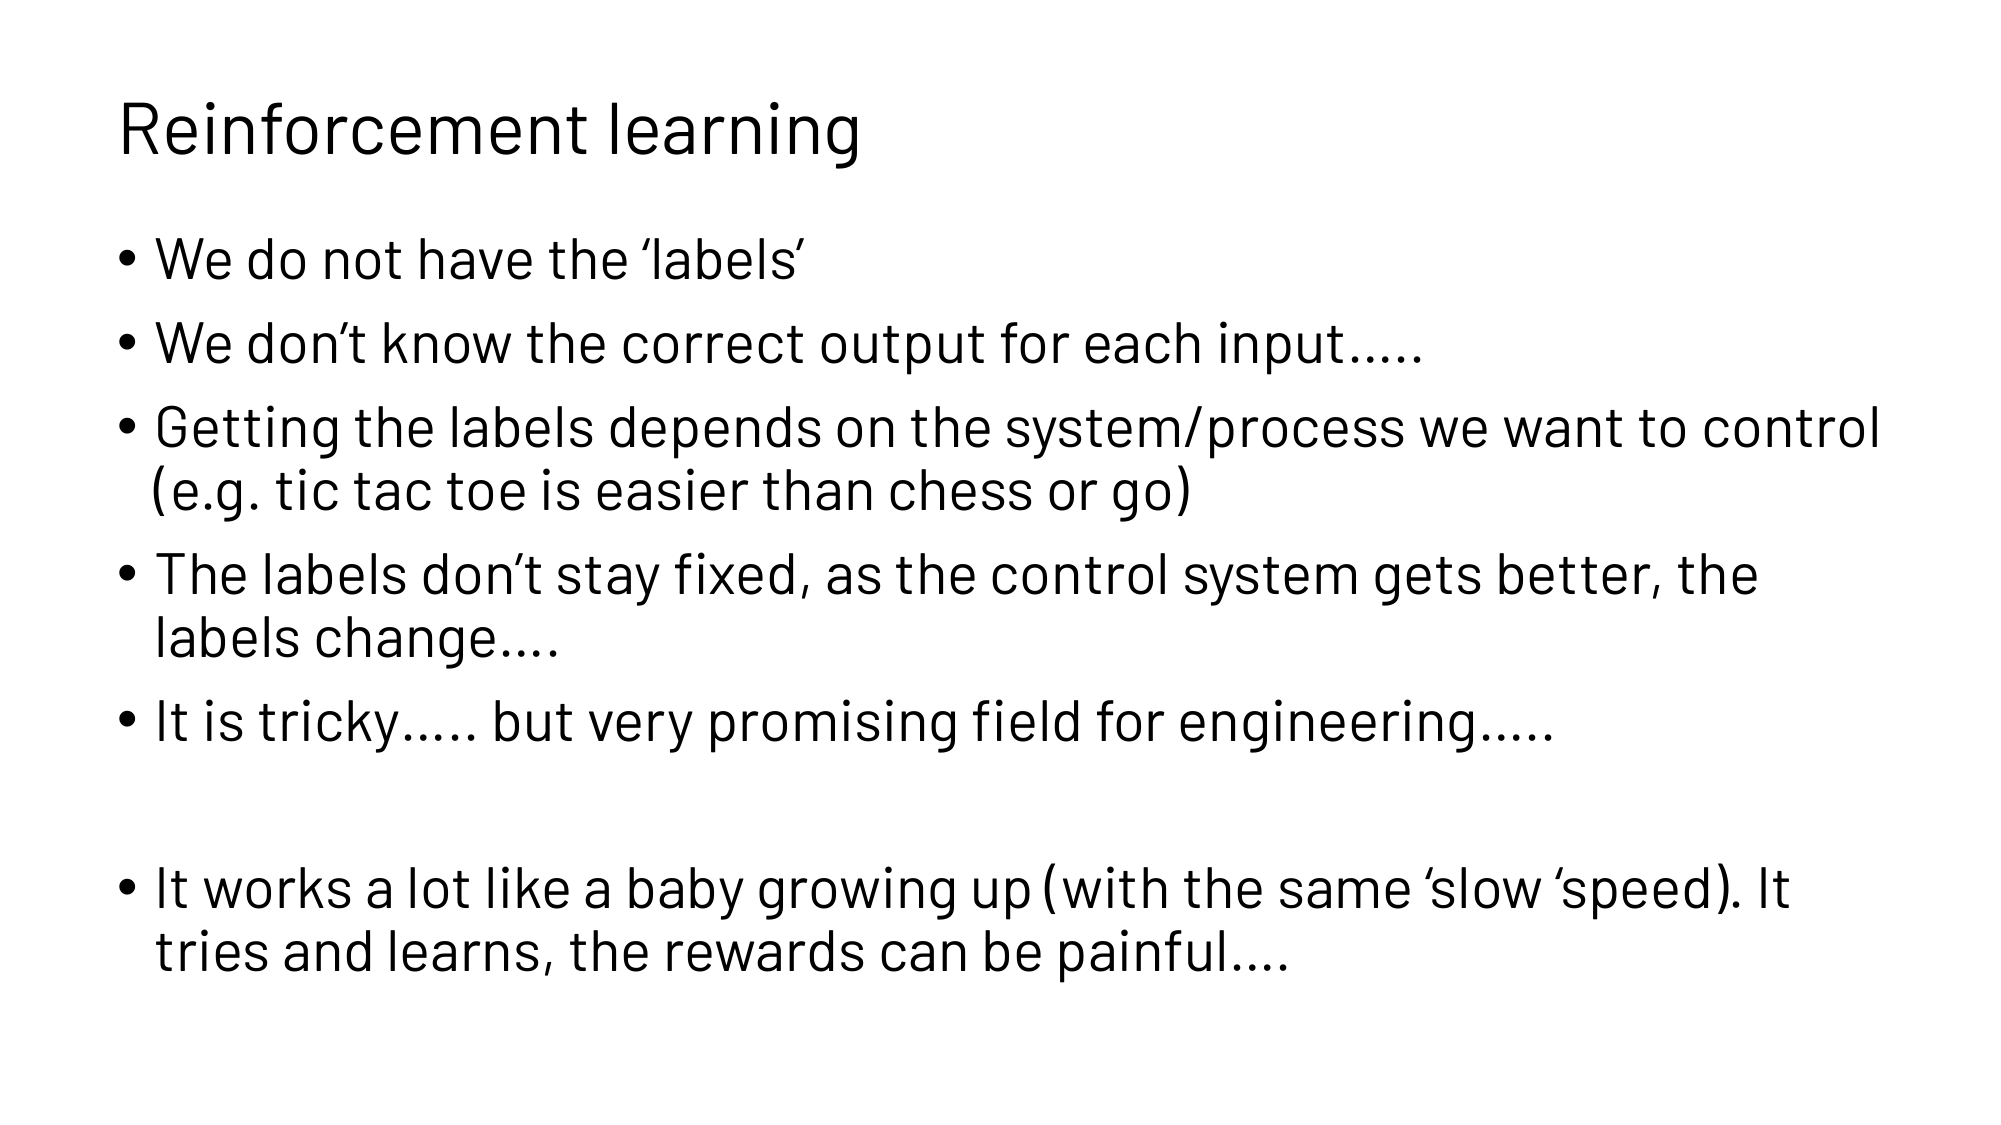

# Reinforcement learning
We do not have the ‘labels’
We don’t know the correct output for each input…..
Getting the labels depends on the system/process we want to control (e.g. tic tac toe is easier than chess or go)
The labels don’t stay fixed, as the control system gets better, the labels change….
It is tricky….. but very promising field for engineering…..

It works a lot like a baby growing up (with the same ‘slow ‘speed). It tries and learns, the rewards can be painful….